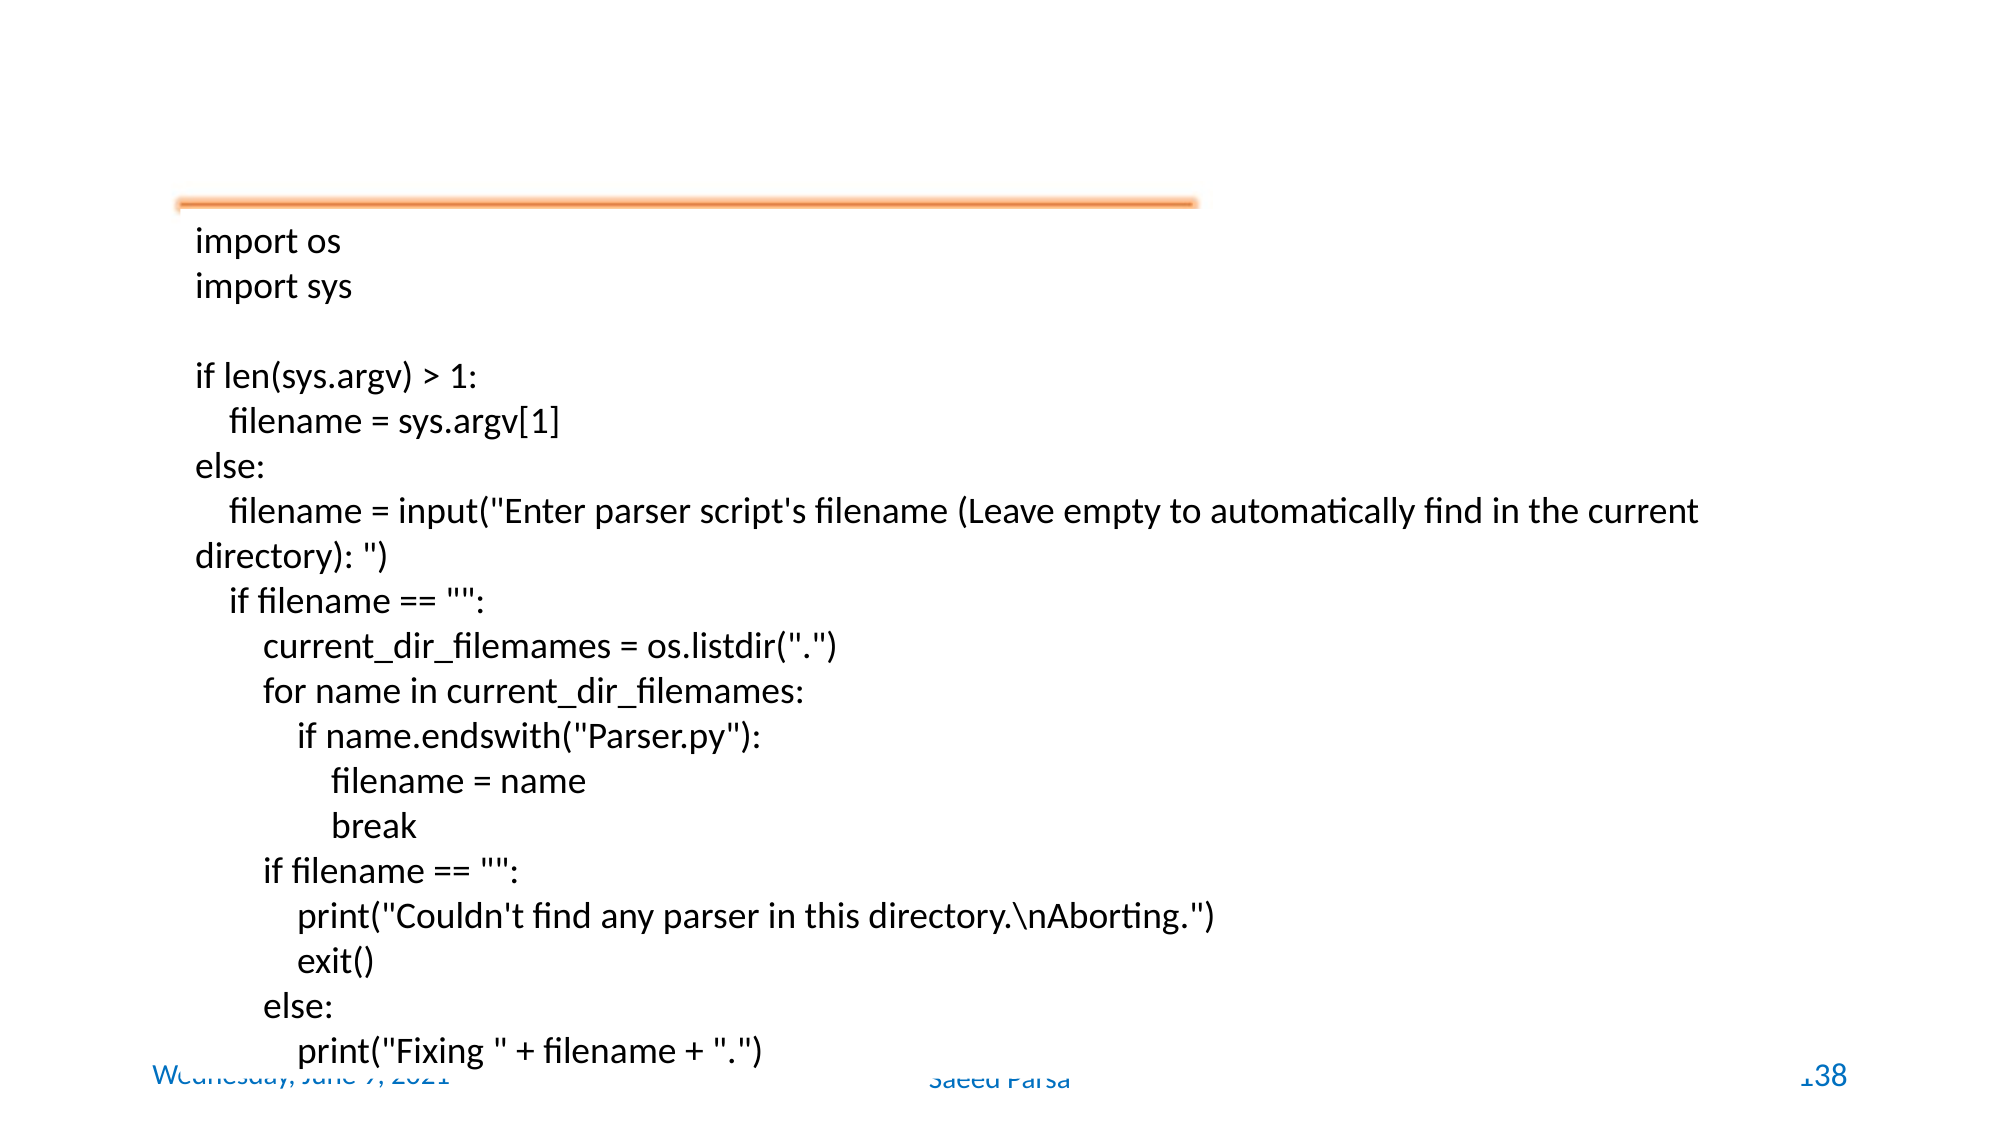

import os
import sys

if len(sys.argv) > 1:
    filename = sys.argv[1]
else:
    filename = input("Enter parser script's filename (Leave empty to automatically find in the current directory): ")
    if filename == "":
        current_dir_filemames = os.listdir(".")
        for name in current_dir_filemames:
            if name.endswith("Parser.py"):
                filename = name
                break
        if filename == "":
            print("Couldn't find any parser in this directory.\nAborting.")
            exit()
        else:
            print("Fixing " + filename + ".")
Wednesday, June 9, 2021
Saeed Parsa
138